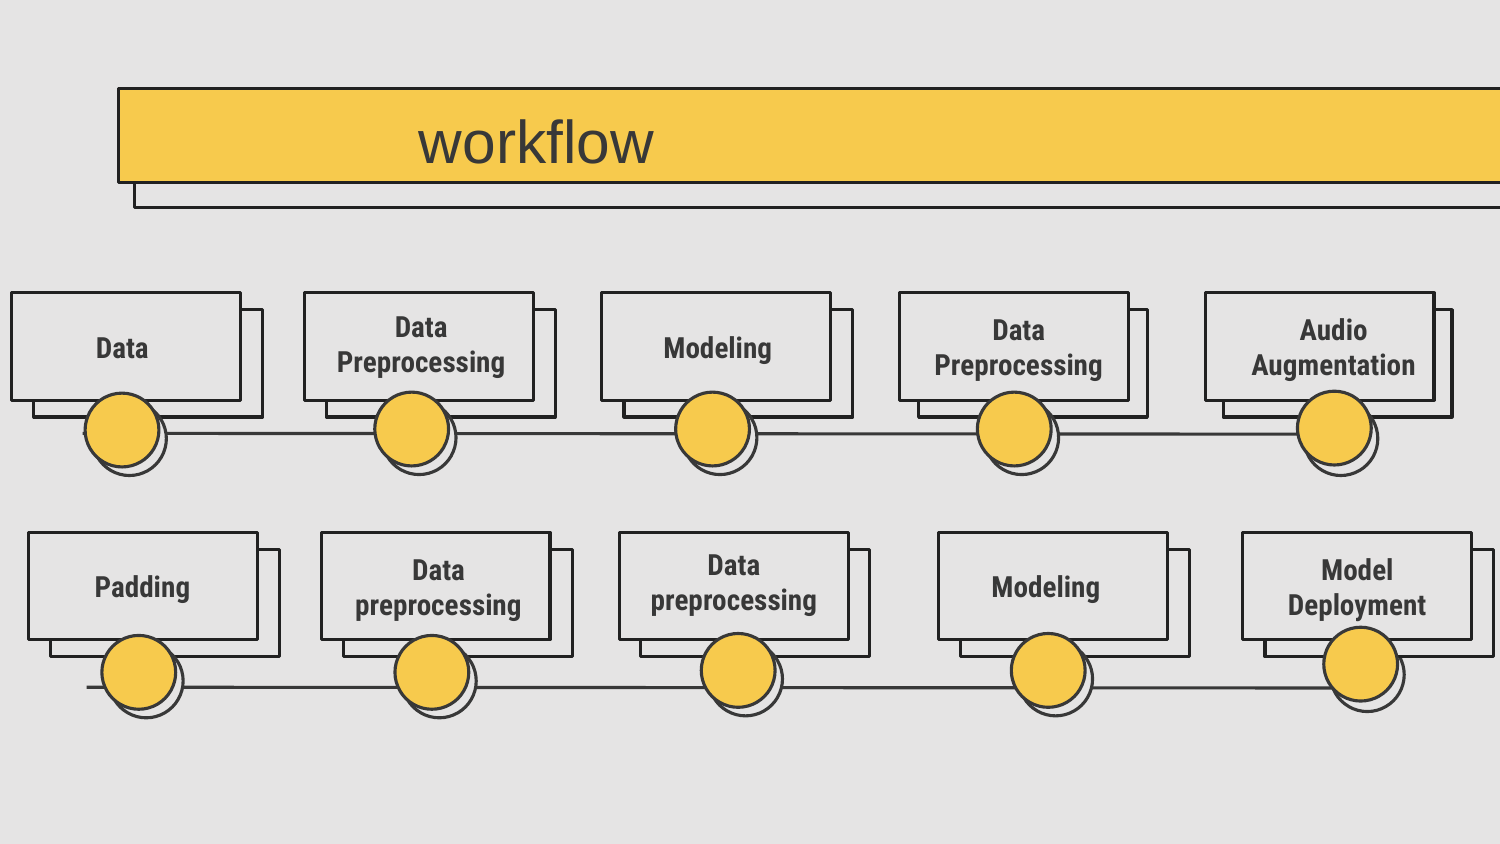

# workflow

Data Preprocessing
Data Preprocessing
Audio Augmentation
Data
Modeling

Model Deployment

Data preprocessing
Modeling

Padding
Data preprocessing